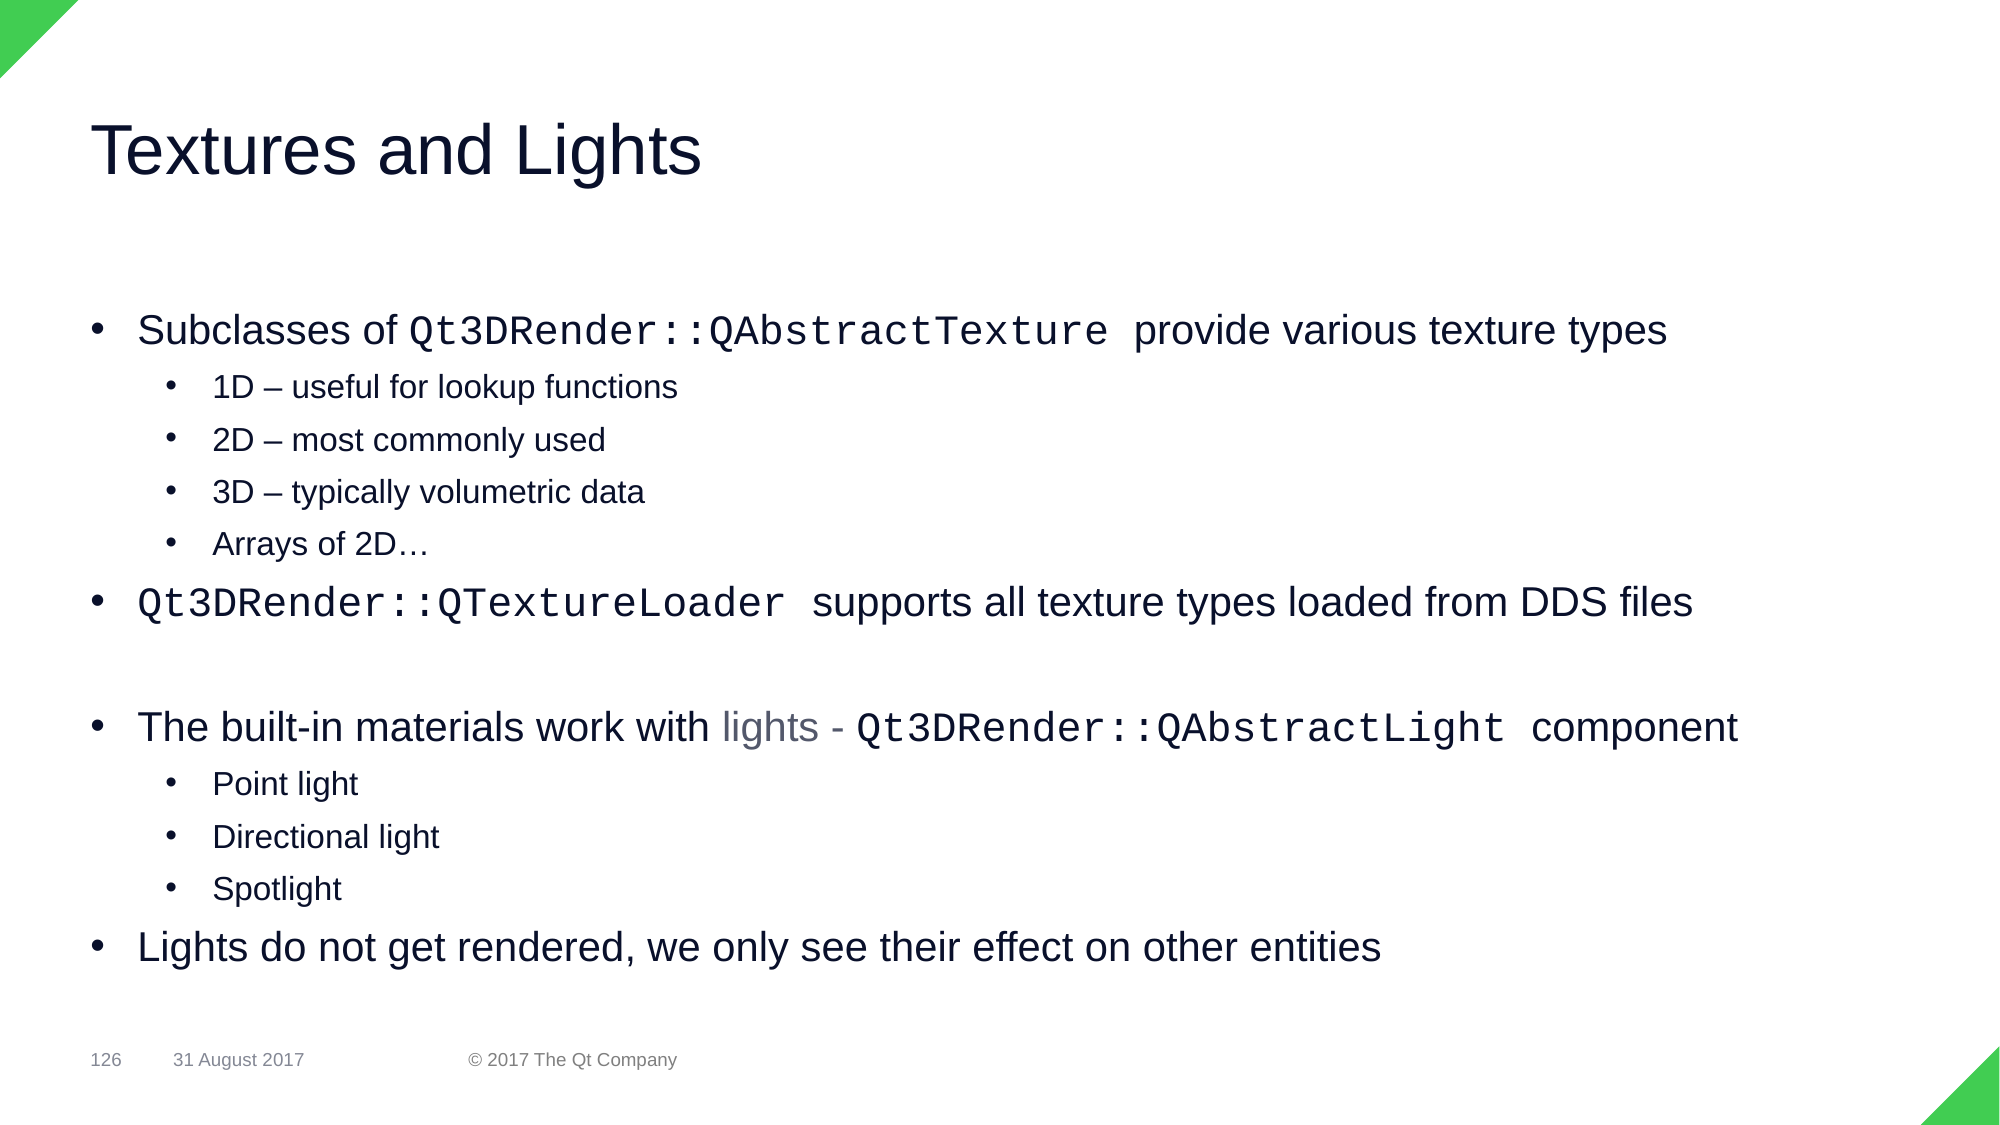

# Textures and Lights
Subclasses of Qt3DRender::QAbstractTexture provide various texture types
1D – useful for lookup functions
2D – most commonly used
3D – typically volumetric data
Arrays of 2D…
Qt3DRender::QTextureLoader supports all texture types loaded from DDS files

The built-in materials work with lights - Qt3DRender::QAbstractLight component
Point light
Directional light
Spotlight
Lights do not get rendered, we only see their effect on other entities

126
31 August 2017
© 2017 The Qt Company